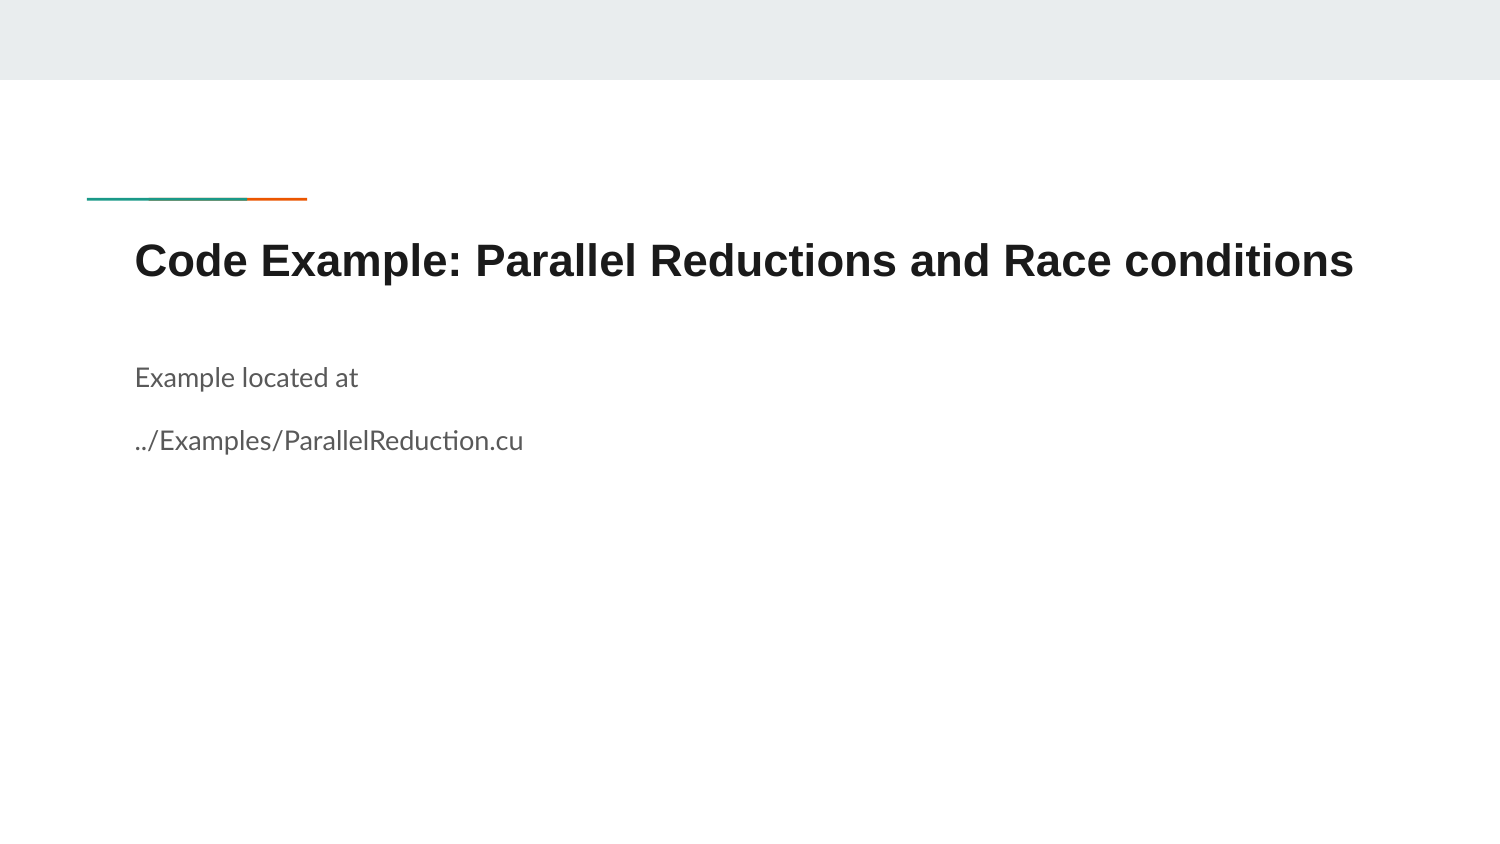

# Code Example: Parallel Reductions and Race conditions
Example located at
../Examples/ParallelReduction.cu